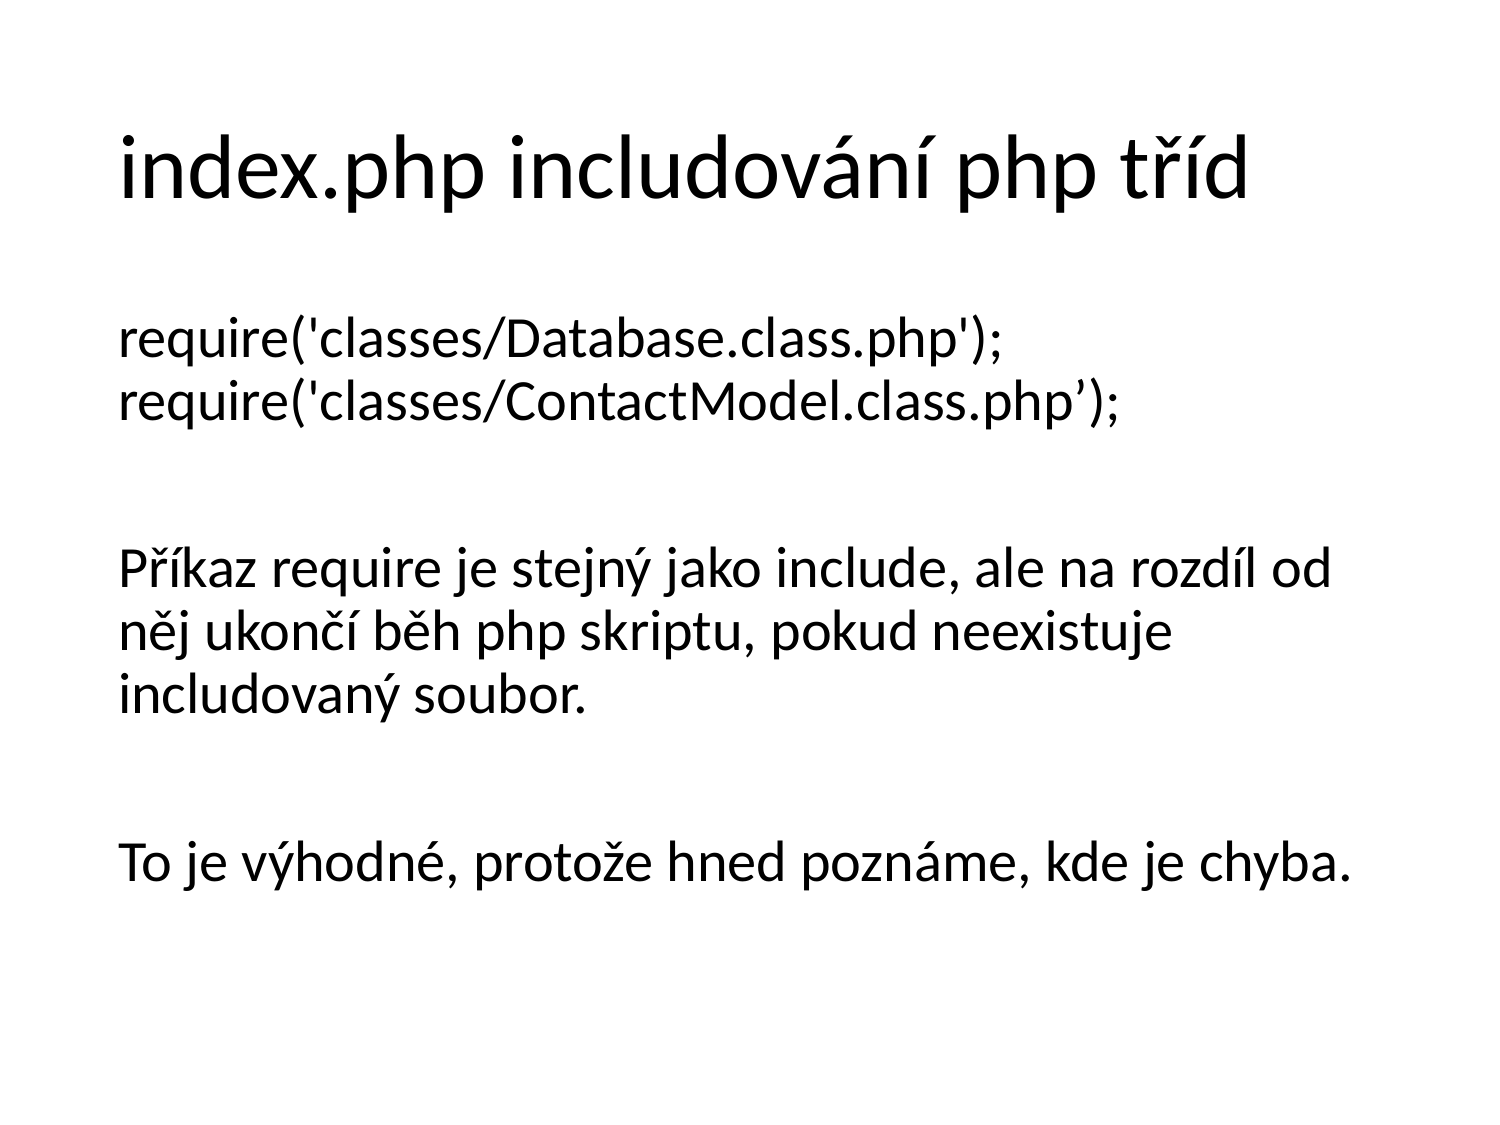

# index.php includování php tříd
require('classes/Database.class.php');
require('classes/ContactModel.class.php’);

Příkaz require je stejný jako include, ale na rozdíl od něj ukončí běh php skriptu, pokud neexistuje includovaný soubor.

To je výhodné, protože hned poznáme, kde je chyba.